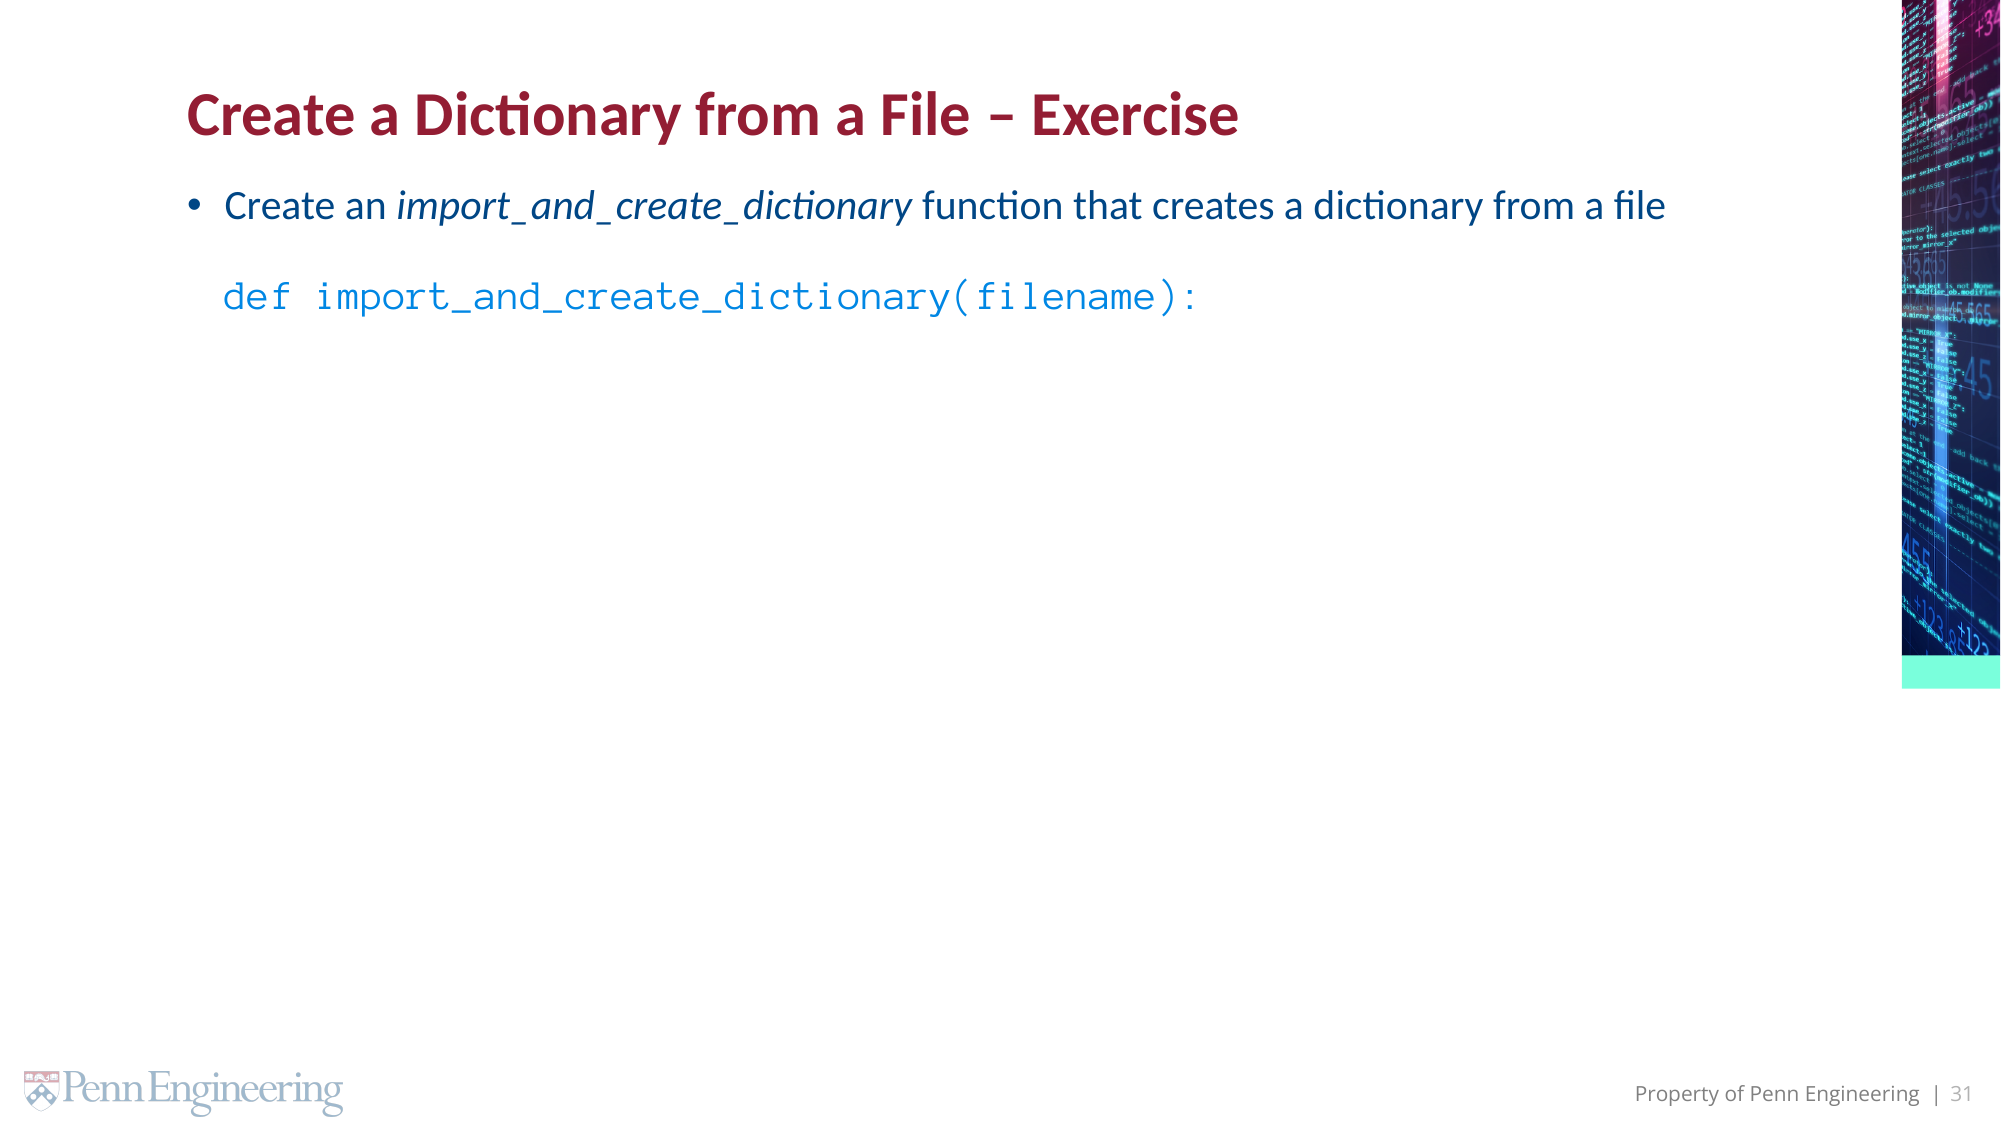

# Create a Dictionary from a File – Exercise
Create an import_and_create_dictionary function that creates a dictionary from a file
def import_and_create_dictionary(filename):

31